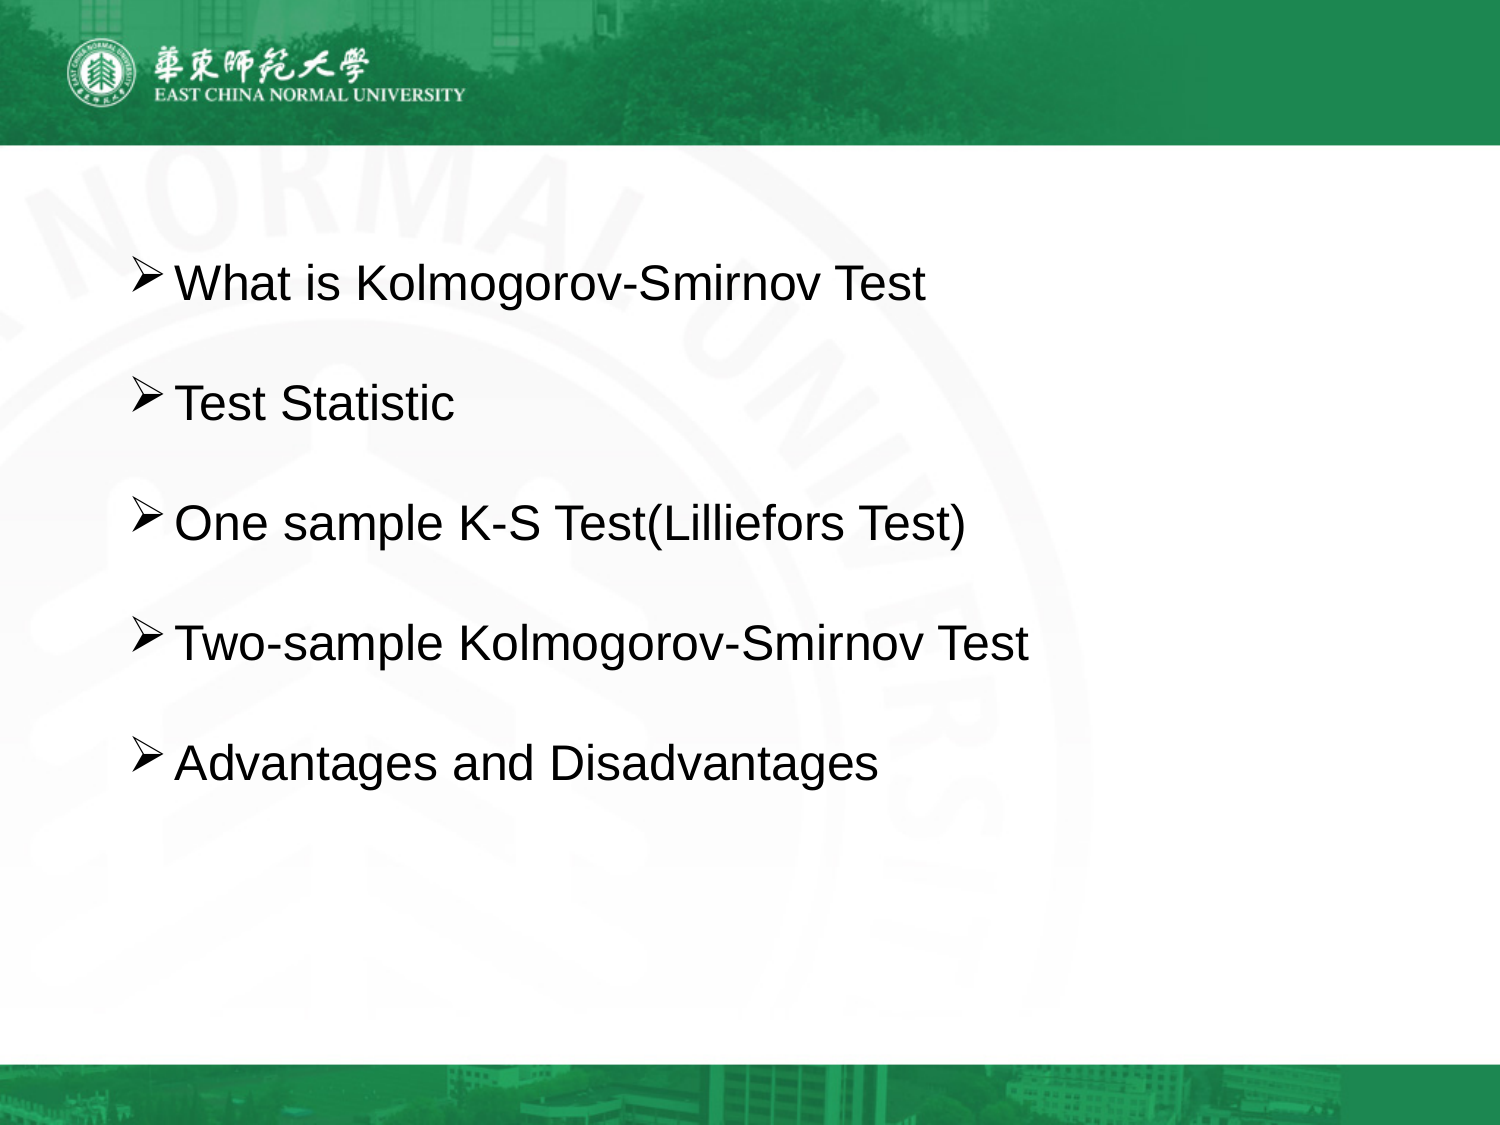

What is Kolmogorov-Smirnov Test

Test Statistic

One sample K-S Test(Lilliefors Test)

Two-sample Kolmogorov-Smirnov Test

Advantages and Disadvantages